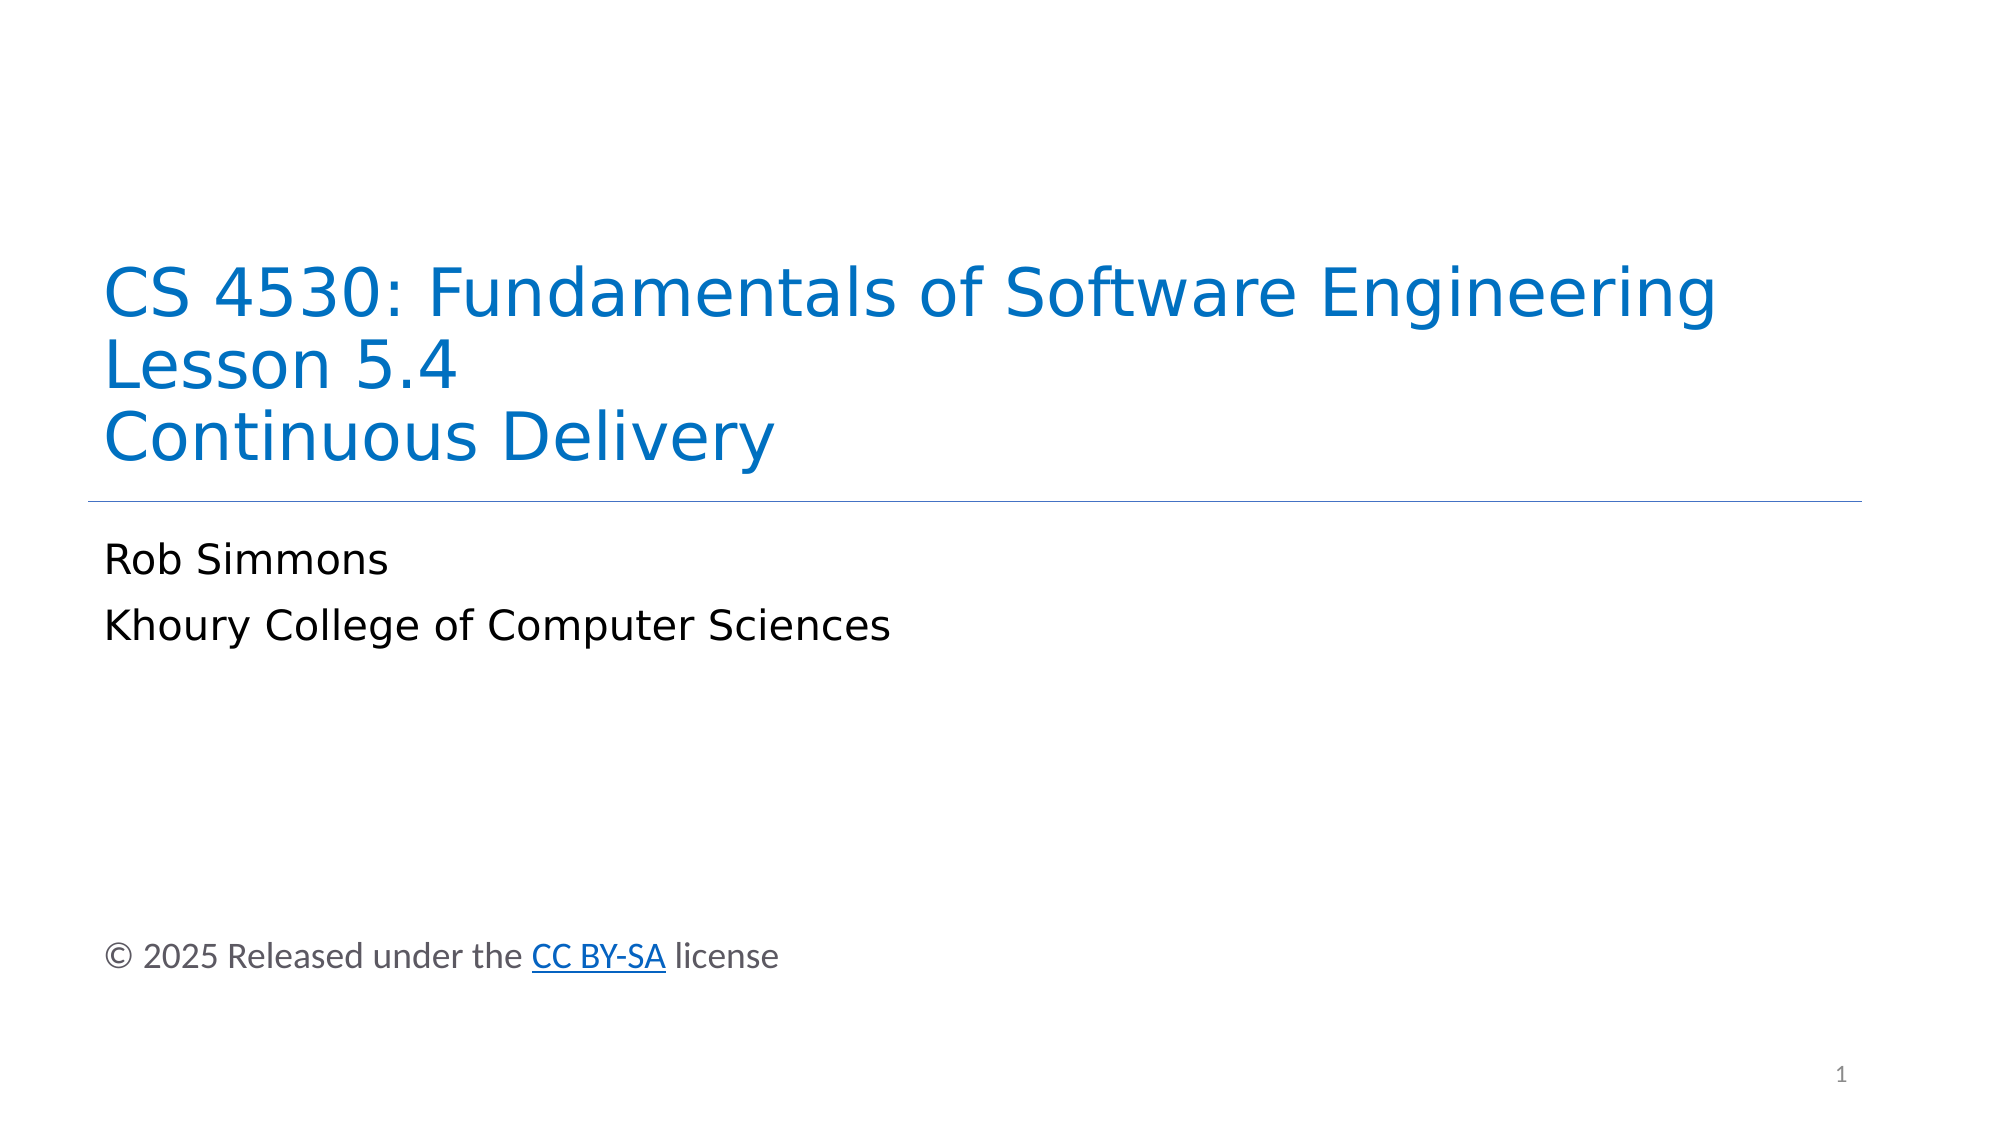

# CS 4530: Fundamentals of Software Engineering Lesson 5.4 Continuous Delivery
Rob Simmons
Khoury College of Computer Sciences

1